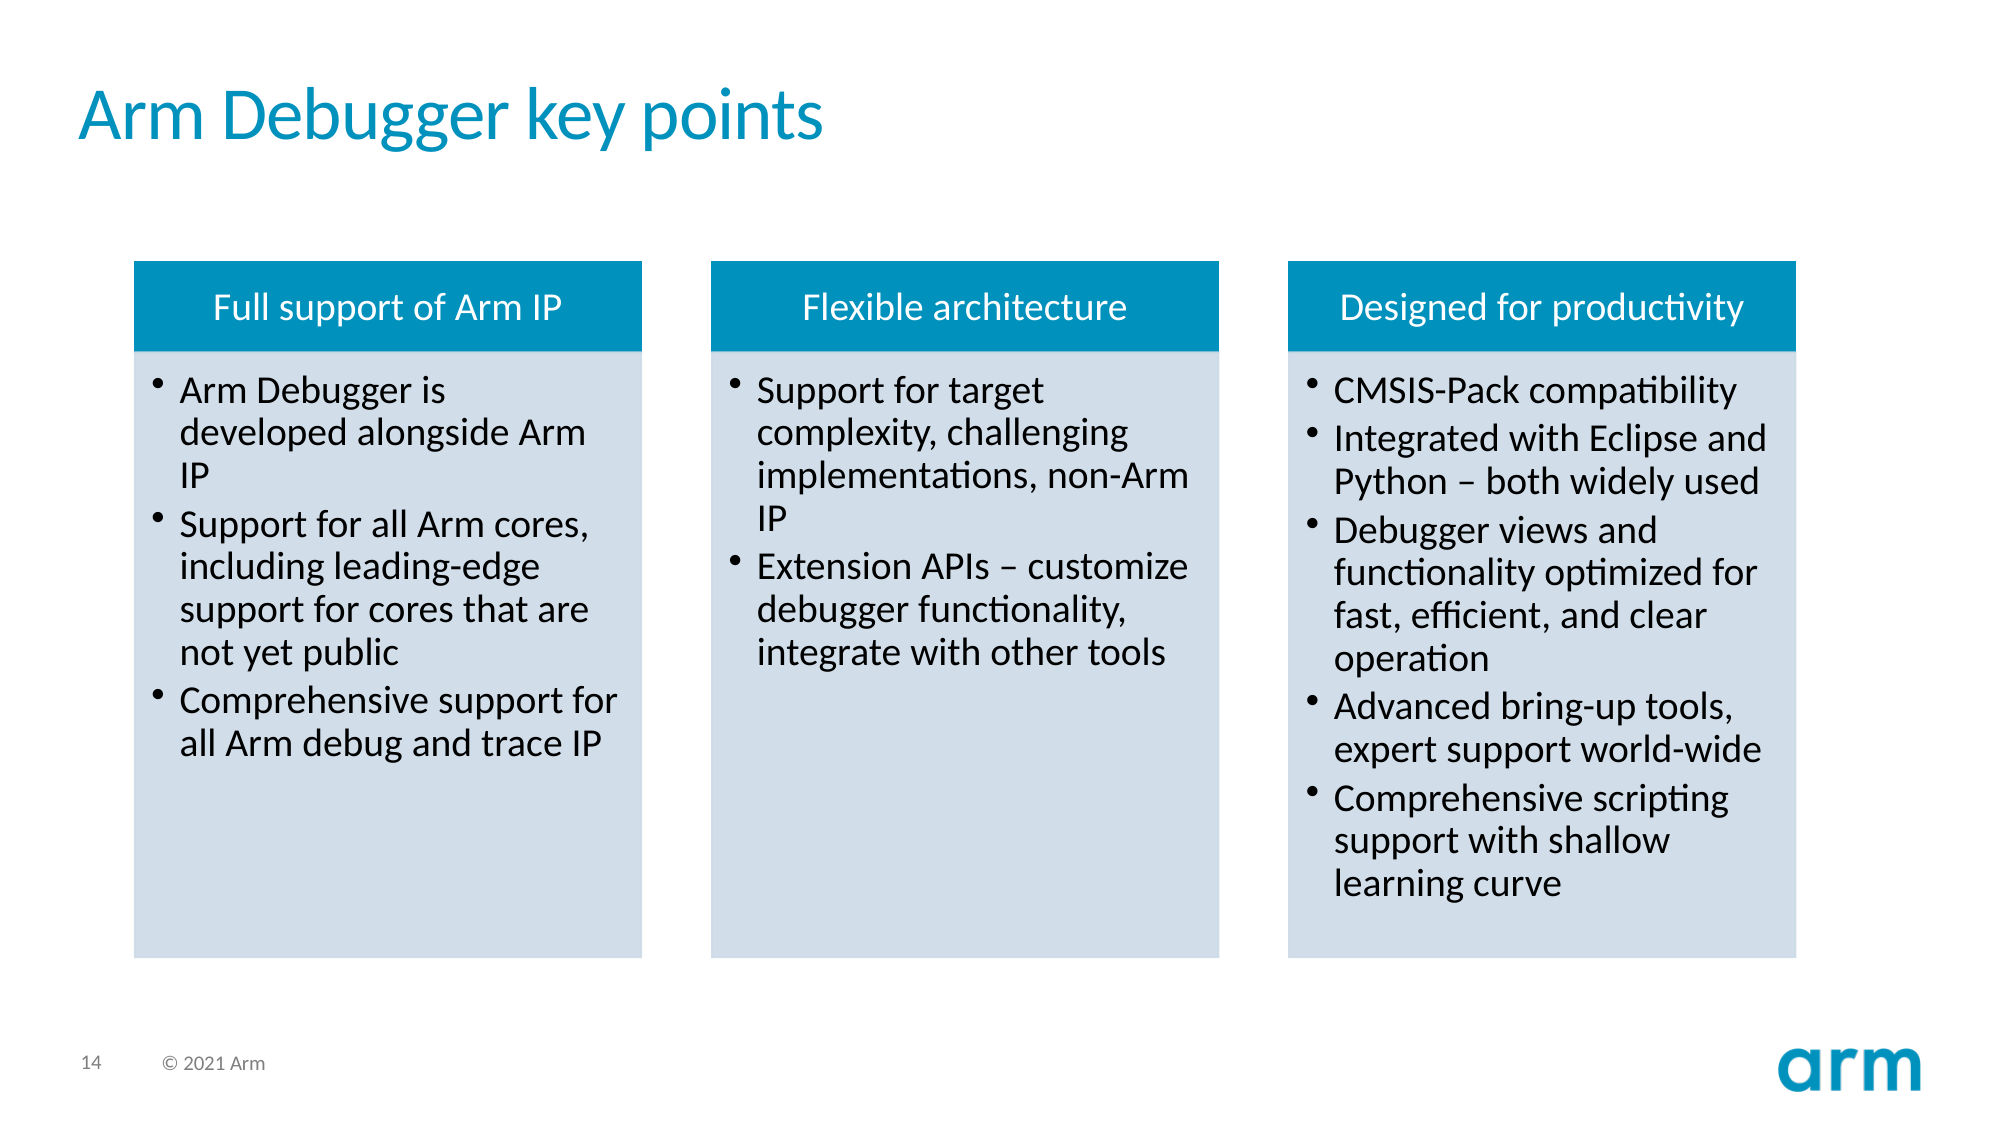

# Arm Debugger key points
Full support of Arm IP
Arm Debugger is developed alongside Arm IP
Support for all Arm cores, including leading-edge support for cores that are not yet public
Comprehensive support for all Arm debug and trace IP
Flexible architecture
Support for target complexity, challenging implementations, non-Arm IP
Extension APIs – customize debugger functionality, integrate with other tools
Designed for productivity
CMSIS-Pack compatibility
Integrated with Eclipse and Python – both widely used
Debugger views and functionality optimized for fast, efficient, and clear operation
Advanced bring-up tools, expert support world-wide
Comprehensive scripting support with shallow learning curve